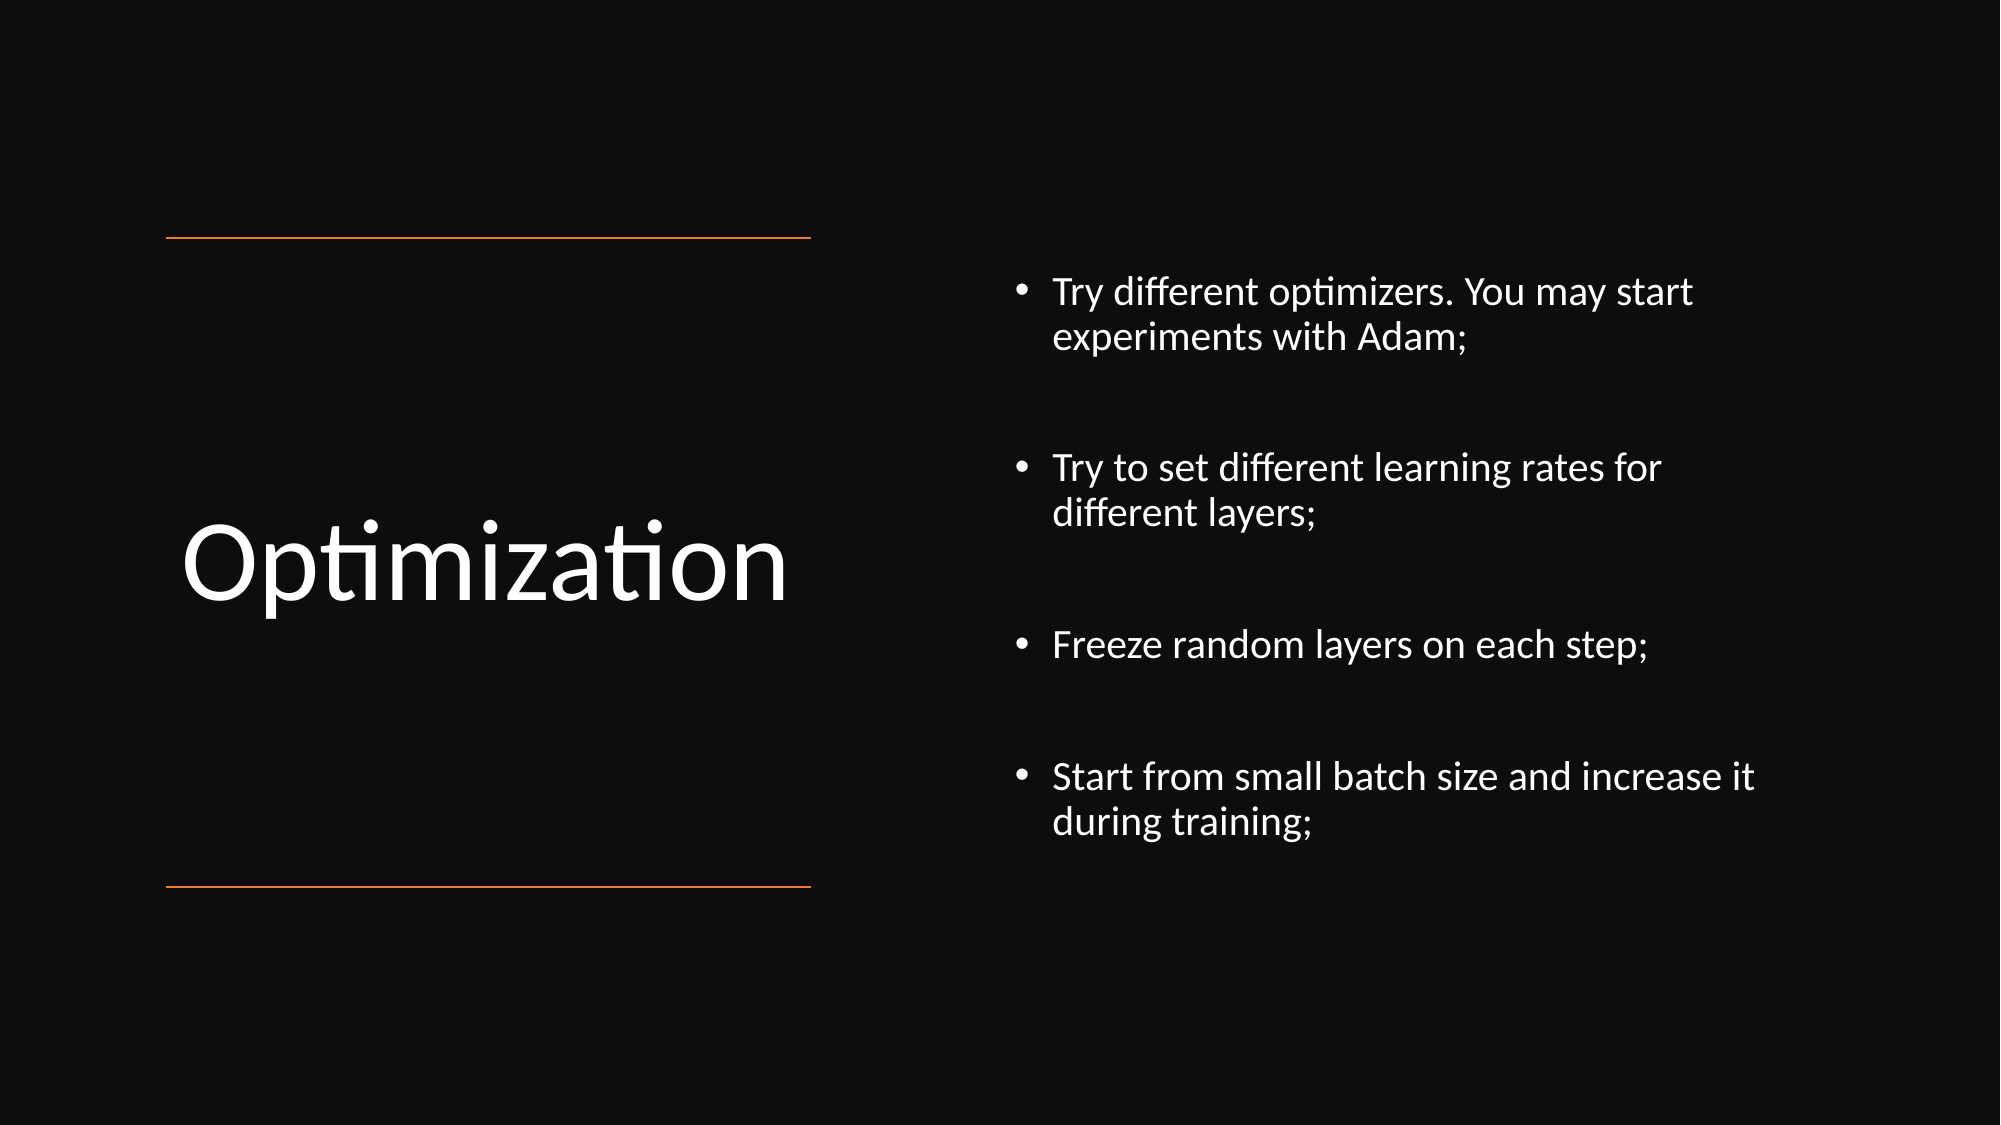

Try different optimizers. You may start experiments with Adam;

Try to set different learning rates for different layers;

Freeze random layers on each step;

Start from small batch size and increase it during training;
# Optimization